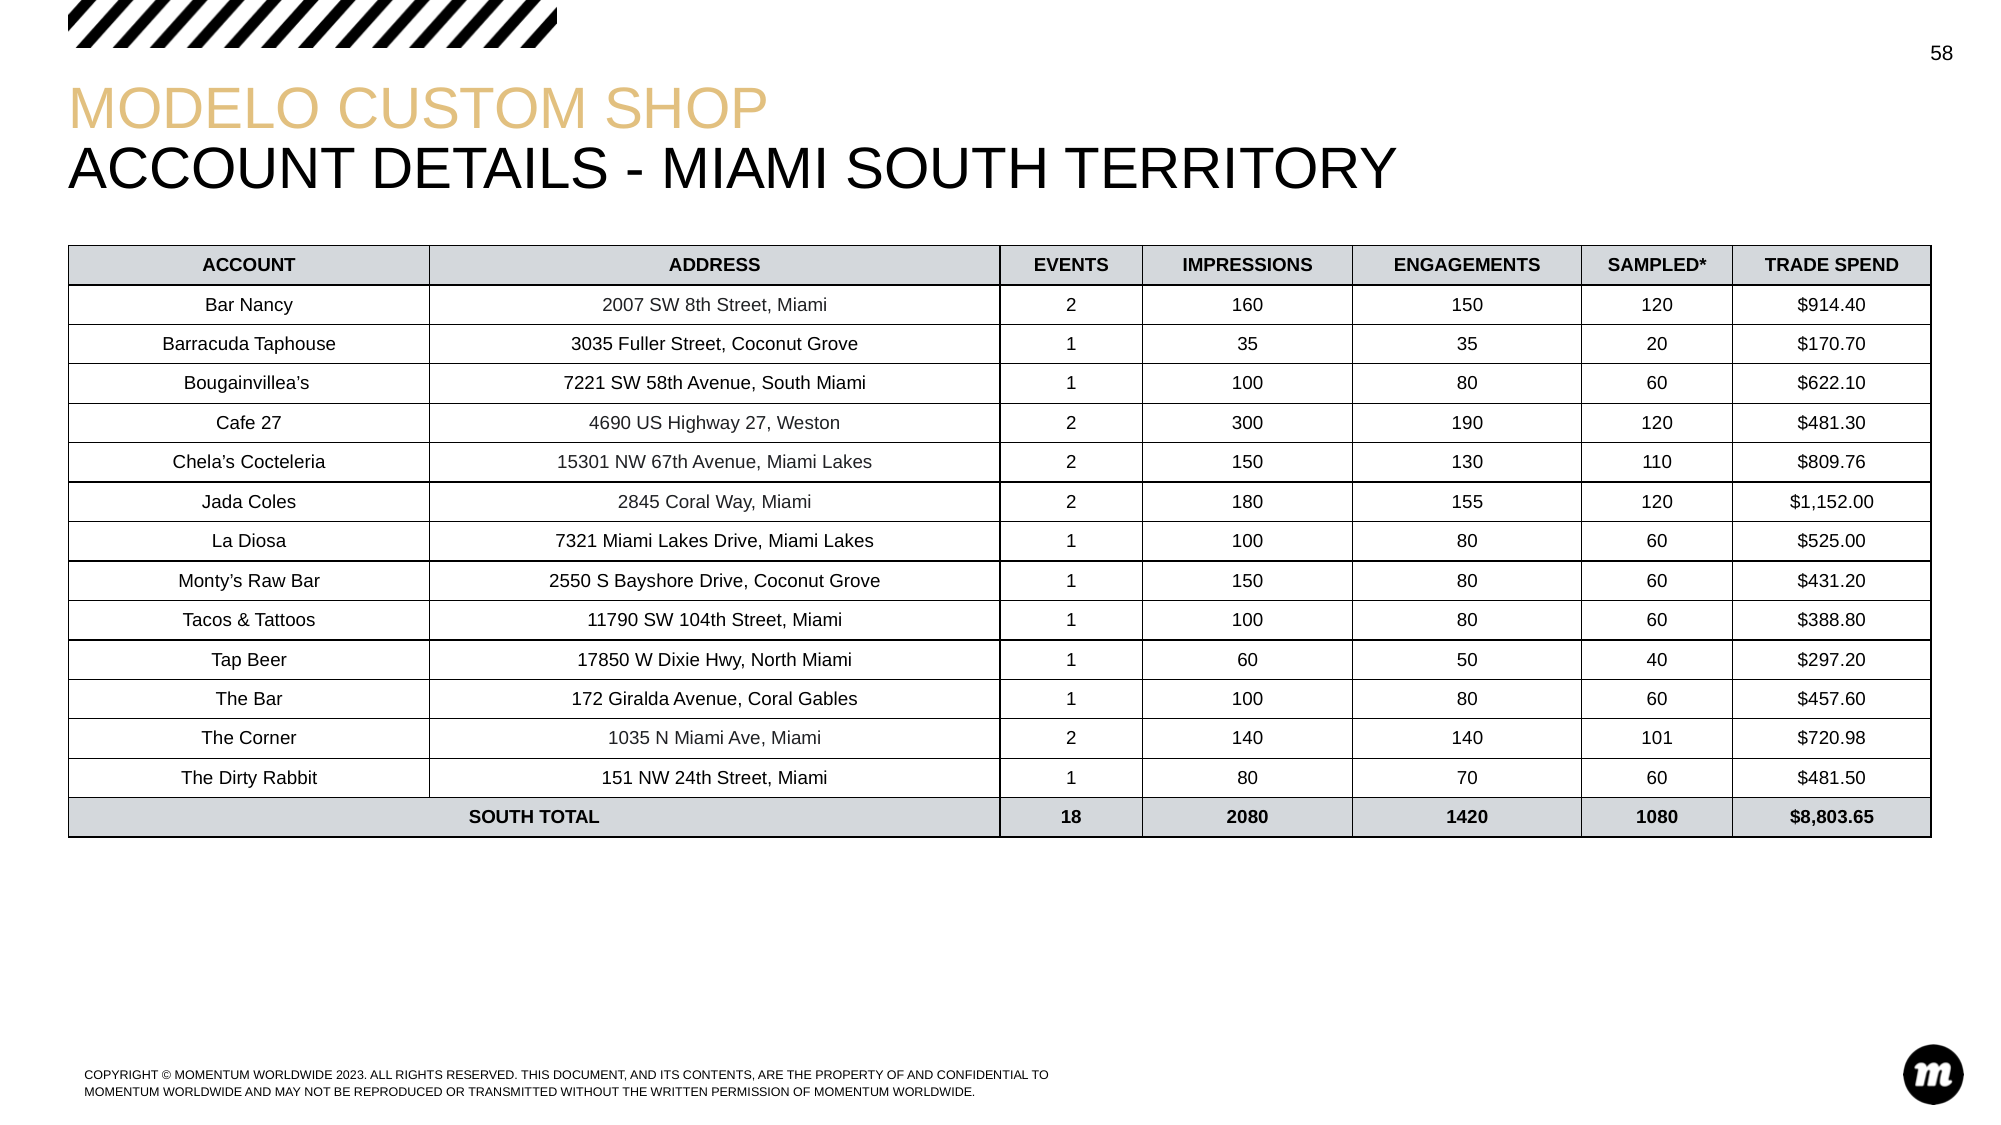

58
# MODELO CUSTOM SHOP
ACCOUNT DETAILS - MIAMI SOUTH TERRITORY
| ACCOUNT | ADDRESS | EVENTS | IMPRESSIONS | ENGAGEMENTS | SAMPLED\* | TRADE SPEND |
| --- | --- | --- | --- | --- | --- | --- |
| Bar Nancy | 2007 SW 8th Street, Miami | 2 | 160 | 150 | 120 | $914.40 |
| Barracuda Taphouse | 3035 Fuller Street, Coconut Grove | 1 | 35 | 35 | 20 | $170.70 |
| Bougainvillea’s | 7221 SW 58th Avenue, South Miami | 1 | 100 | 80 | 60 | $622.10 |
| Cafe 27 | 4690 US Highway 27, Weston | 2 | 300 | 190 | 120 | $481.30 |
| Chela’s Cocteleria | 15301 NW 67th Avenue, Miami Lakes | 2 | 150 | 130 | 110 | $809.76 |
| Jada Coles | 2845 Coral Way, Miami | 2 | 180 | 155 | 120 | $1,152.00 |
| La Diosa | 7321 Miami Lakes Drive, Miami Lakes | 1 | 100 | 80 | 60 | $525.00 |
| Monty’s Raw Bar | 2550 S Bayshore Drive, Coconut Grove | 1 | 150 | 80 | 60 | $431.20 |
| Tacos & Tattoos | 11790 SW 104th Street, Miami | 1 | 100 | 80 | 60 | $388.80 |
| Tap Beer | 17850 W Dixie Hwy, North Miami | 1 | 60 | 50 | 40 | $297.20 |
| The Bar | 172 Giralda Avenue, Coral Gables | 1 | 100 | 80 | 60 | $457.60 |
| The Corner | 1035 N Miami Ave, Miami | 2 | 140 | 140 | 101 | $720.98 |
| The Dirty Rabbit | 151 NW 24th Street, Miami | 1 | 80 | 70 | 60 | $481.50 |
| SOUTH TOTAL |  | 18 | 2080 | 1420 | 1080 | $8,803.65 |